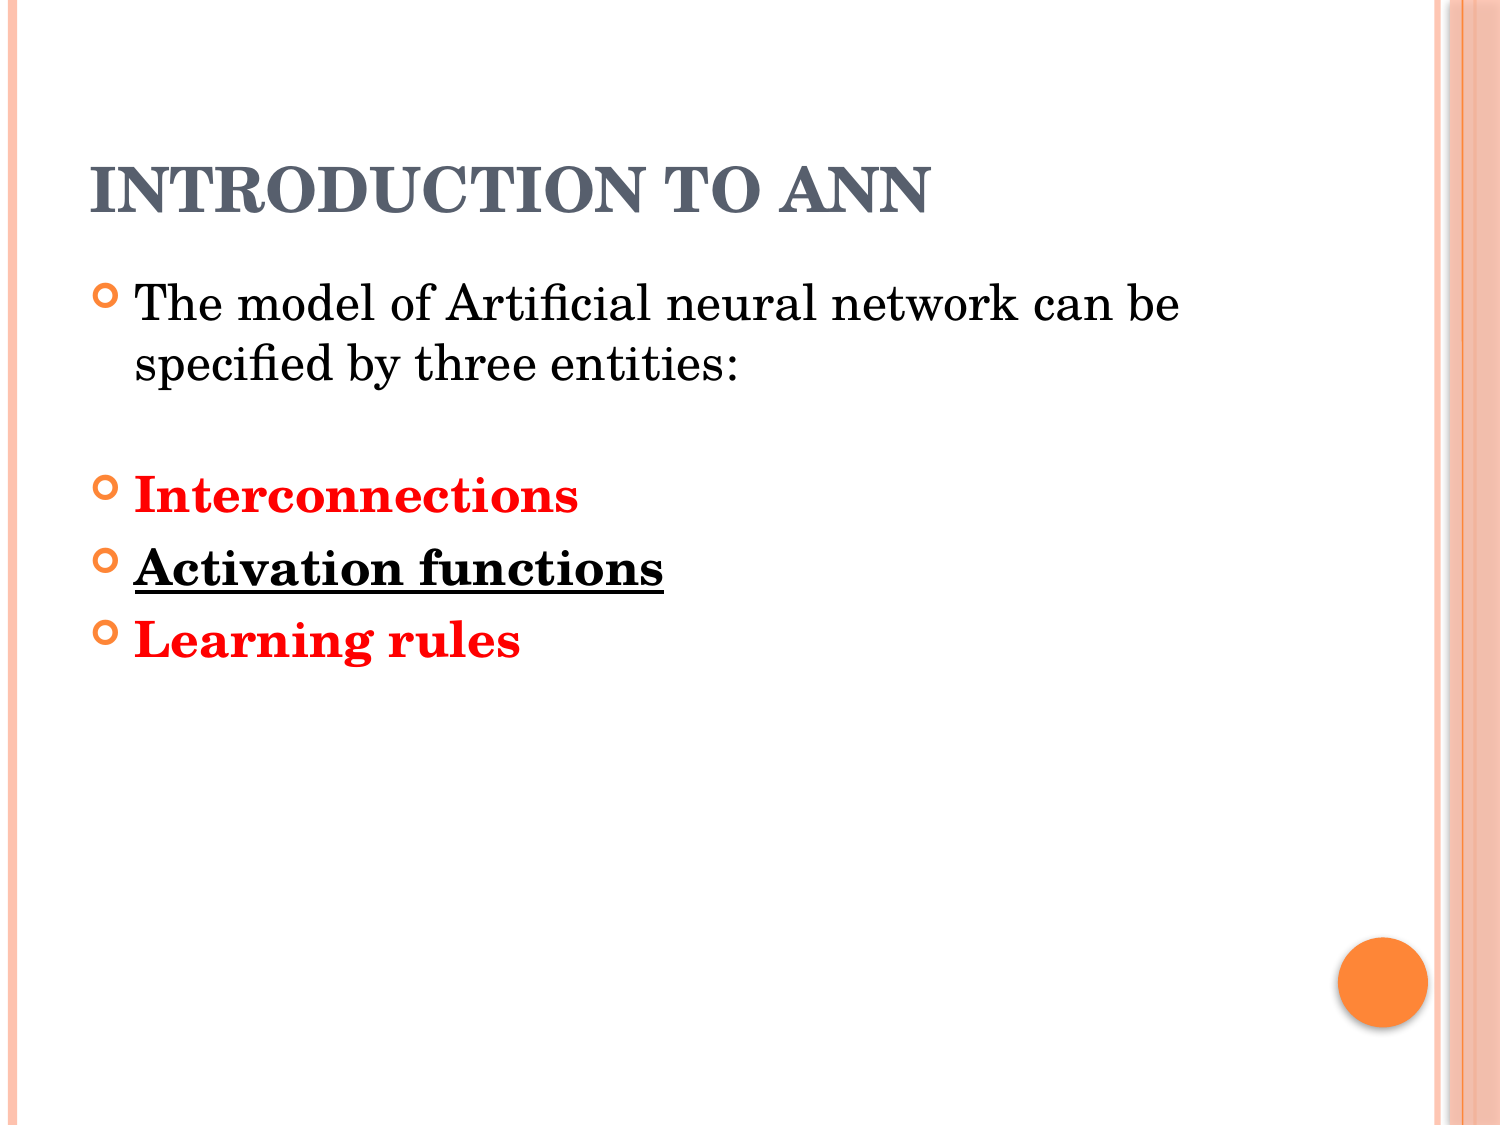

# Introduction to ANN
The model of Artificial neural network can be specified by three entities:
Interconnections
Activation functions
Learning rules